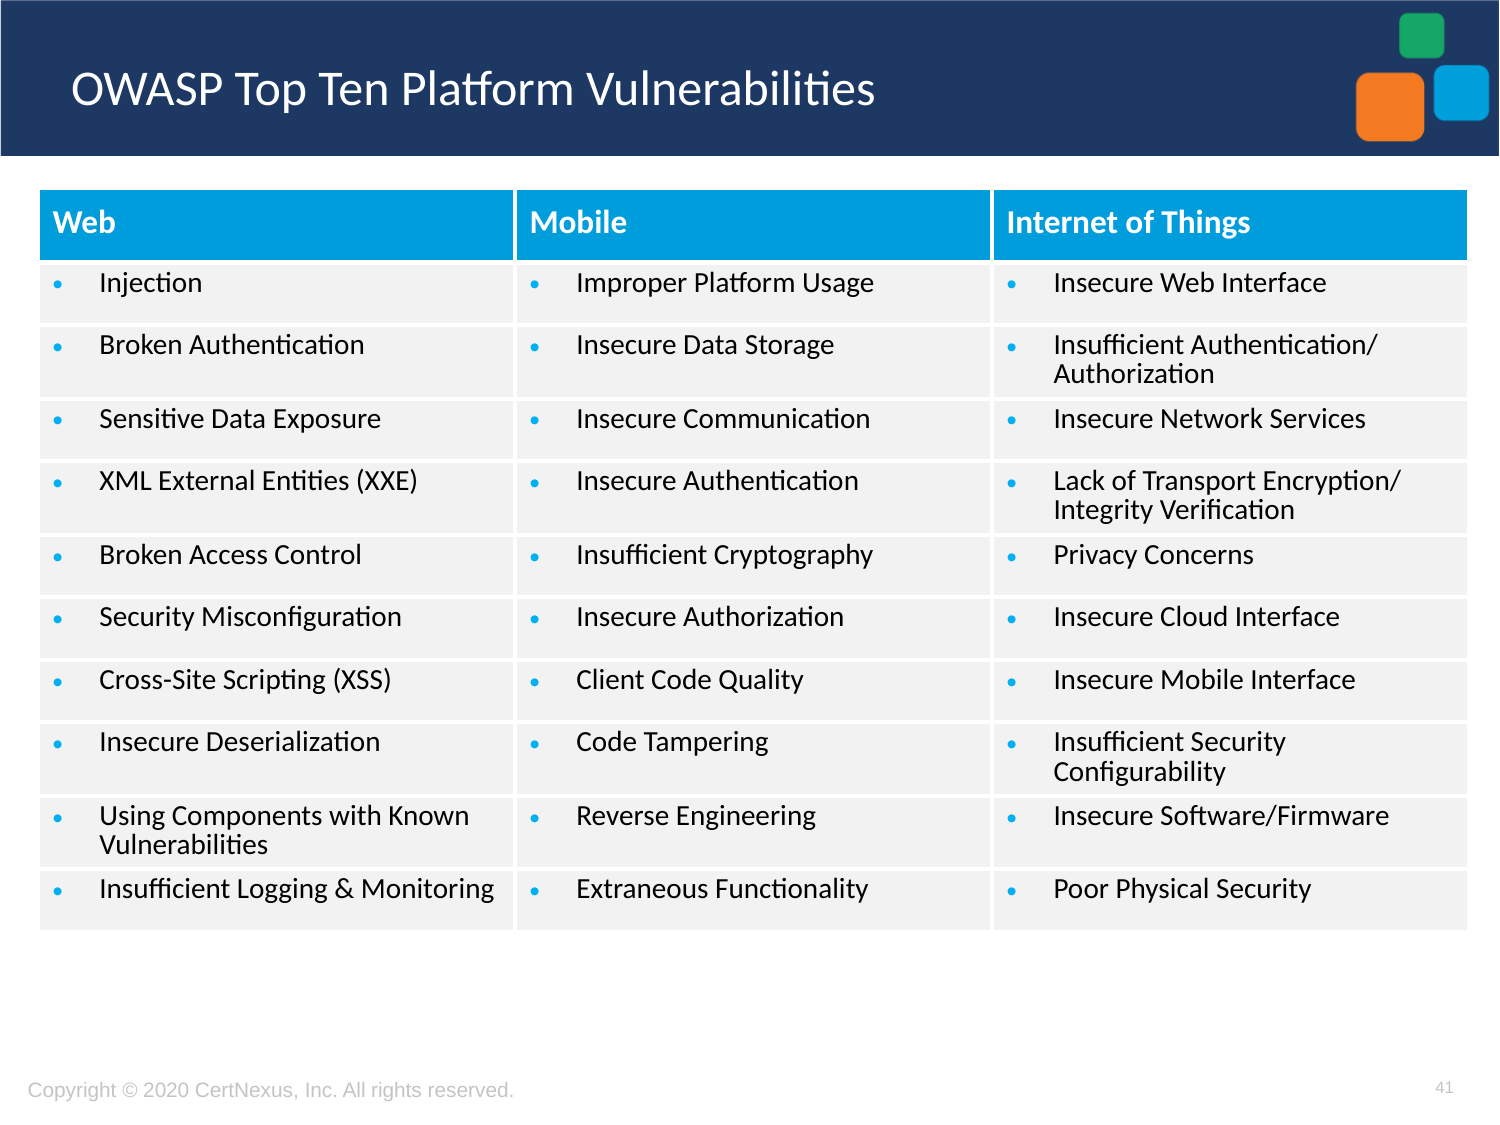

# OWASP Top Ten Platform Vulnerabilities
| Web | Mobile | Internet of Things |
| --- | --- | --- |
| Injection | Improper Platform Usage | Insecure Web Interface |
| Broken Authentication | Insecure Data Storage | Insufficient Authentication/ Authorization |
| Sensitive Data Exposure | Insecure Communication | Insecure Network Services |
| XML External Entities (XXE) | Insecure Authentication | Lack of Transport Encryption/ Integrity Verification |
| Broken Access Control | Insufficient Cryptography | Privacy Concerns |
| Security Misconfiguration | Insecure Authorization | Insecure Cloud Interface |
| Cross-Site Scripting (XSS) | Client Code Quality | Insecure Mobile Interface |
| Insecure Deserialization | Code Tampering | Insufficient Security Configurability |
| Using Components with Known Vulnerabilities | Reverse Engineering | Insecure Software/Firmware |
| Insufficient Logging & Monitoring | Extraneous Functionality | Poor Physical Security |
41